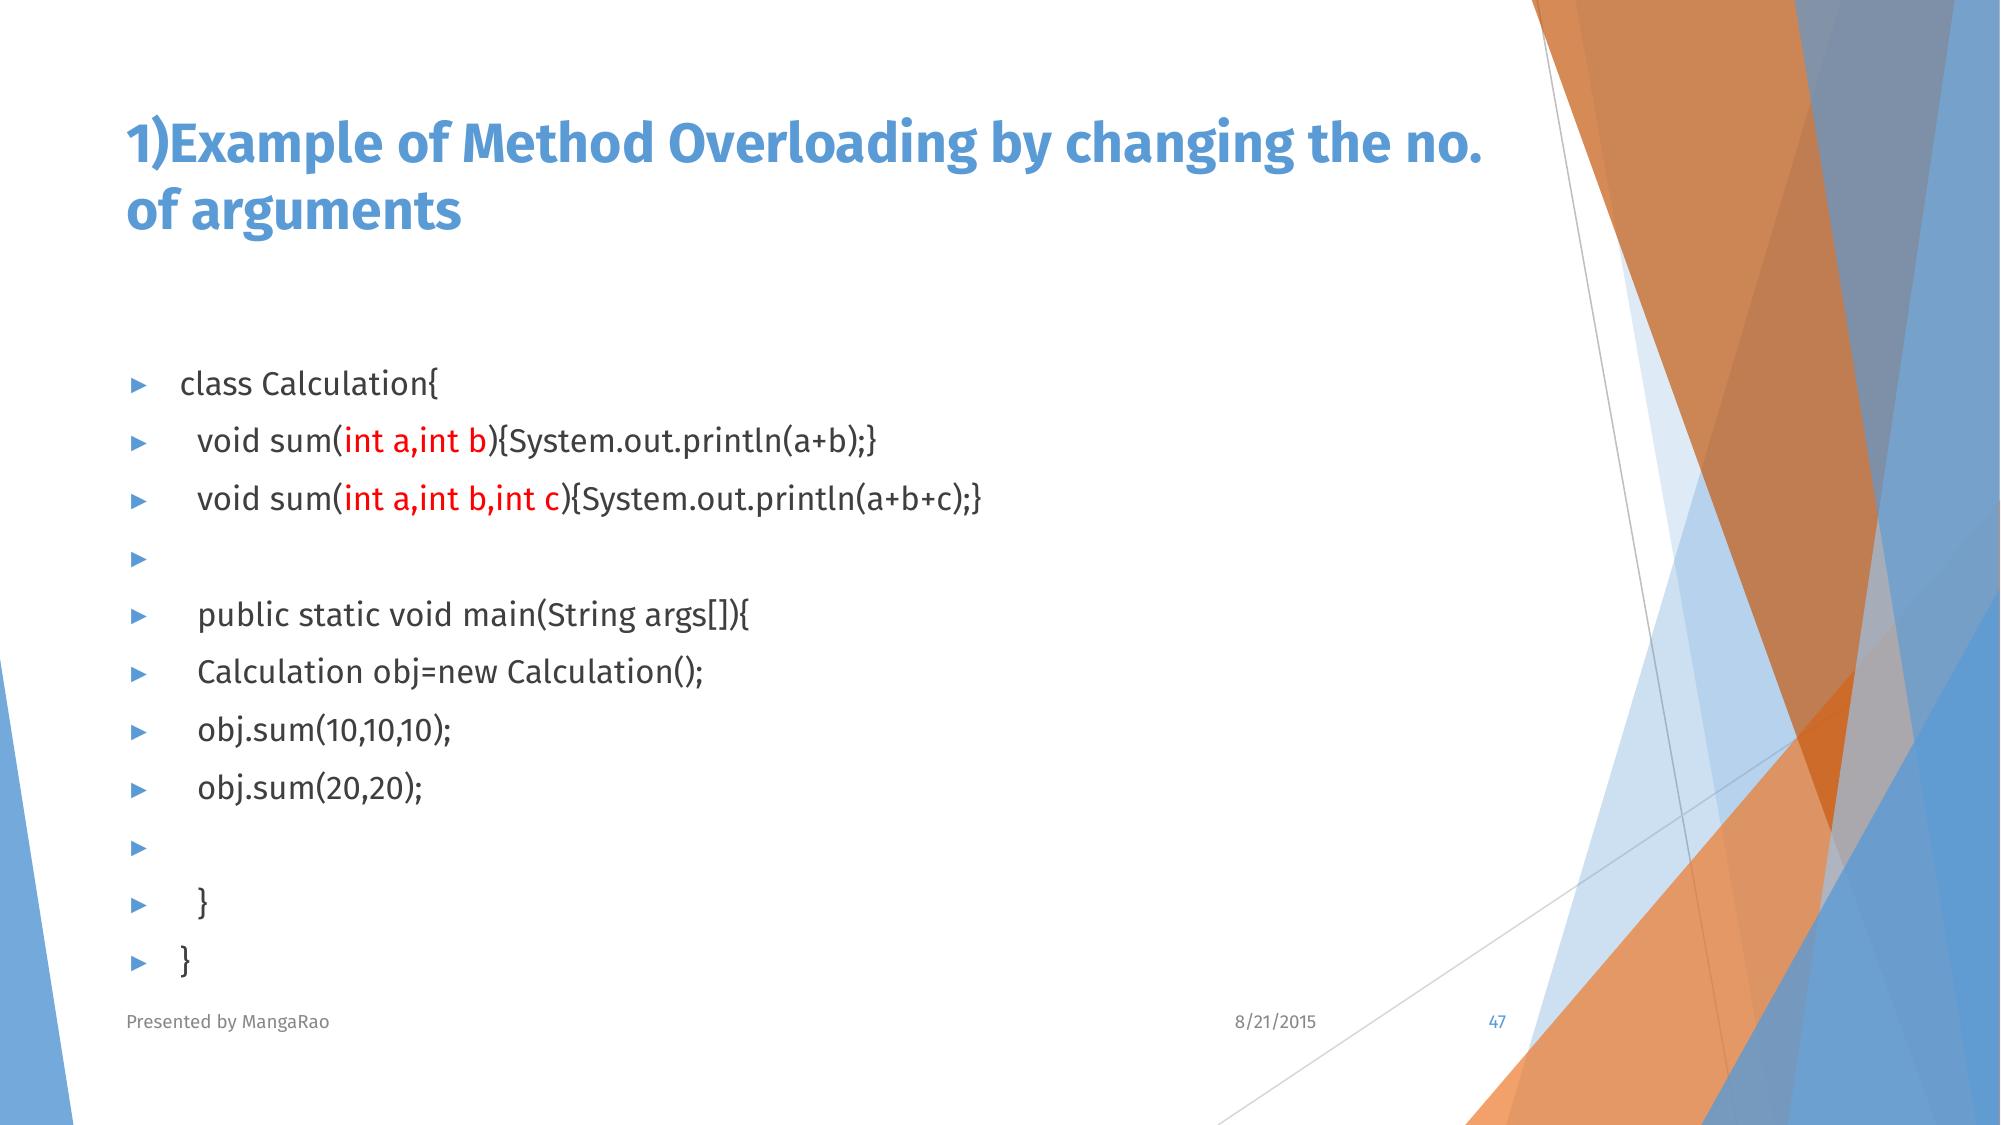

# 1)Example of Method Overloading by changing the no. of arguments
class Calculation{
  void sum(int a,int b){System.out.println(a+b);}
  void sum(int a,int b,int c){System.out.println(a+b+c);}

  public static void main(String args[]){
  Calculation obj=new Calculation();
  obj.sum(10,10,10);
  obj.sum(20,20);

  }
}

Presented by MangaRao
8/21/2015
47